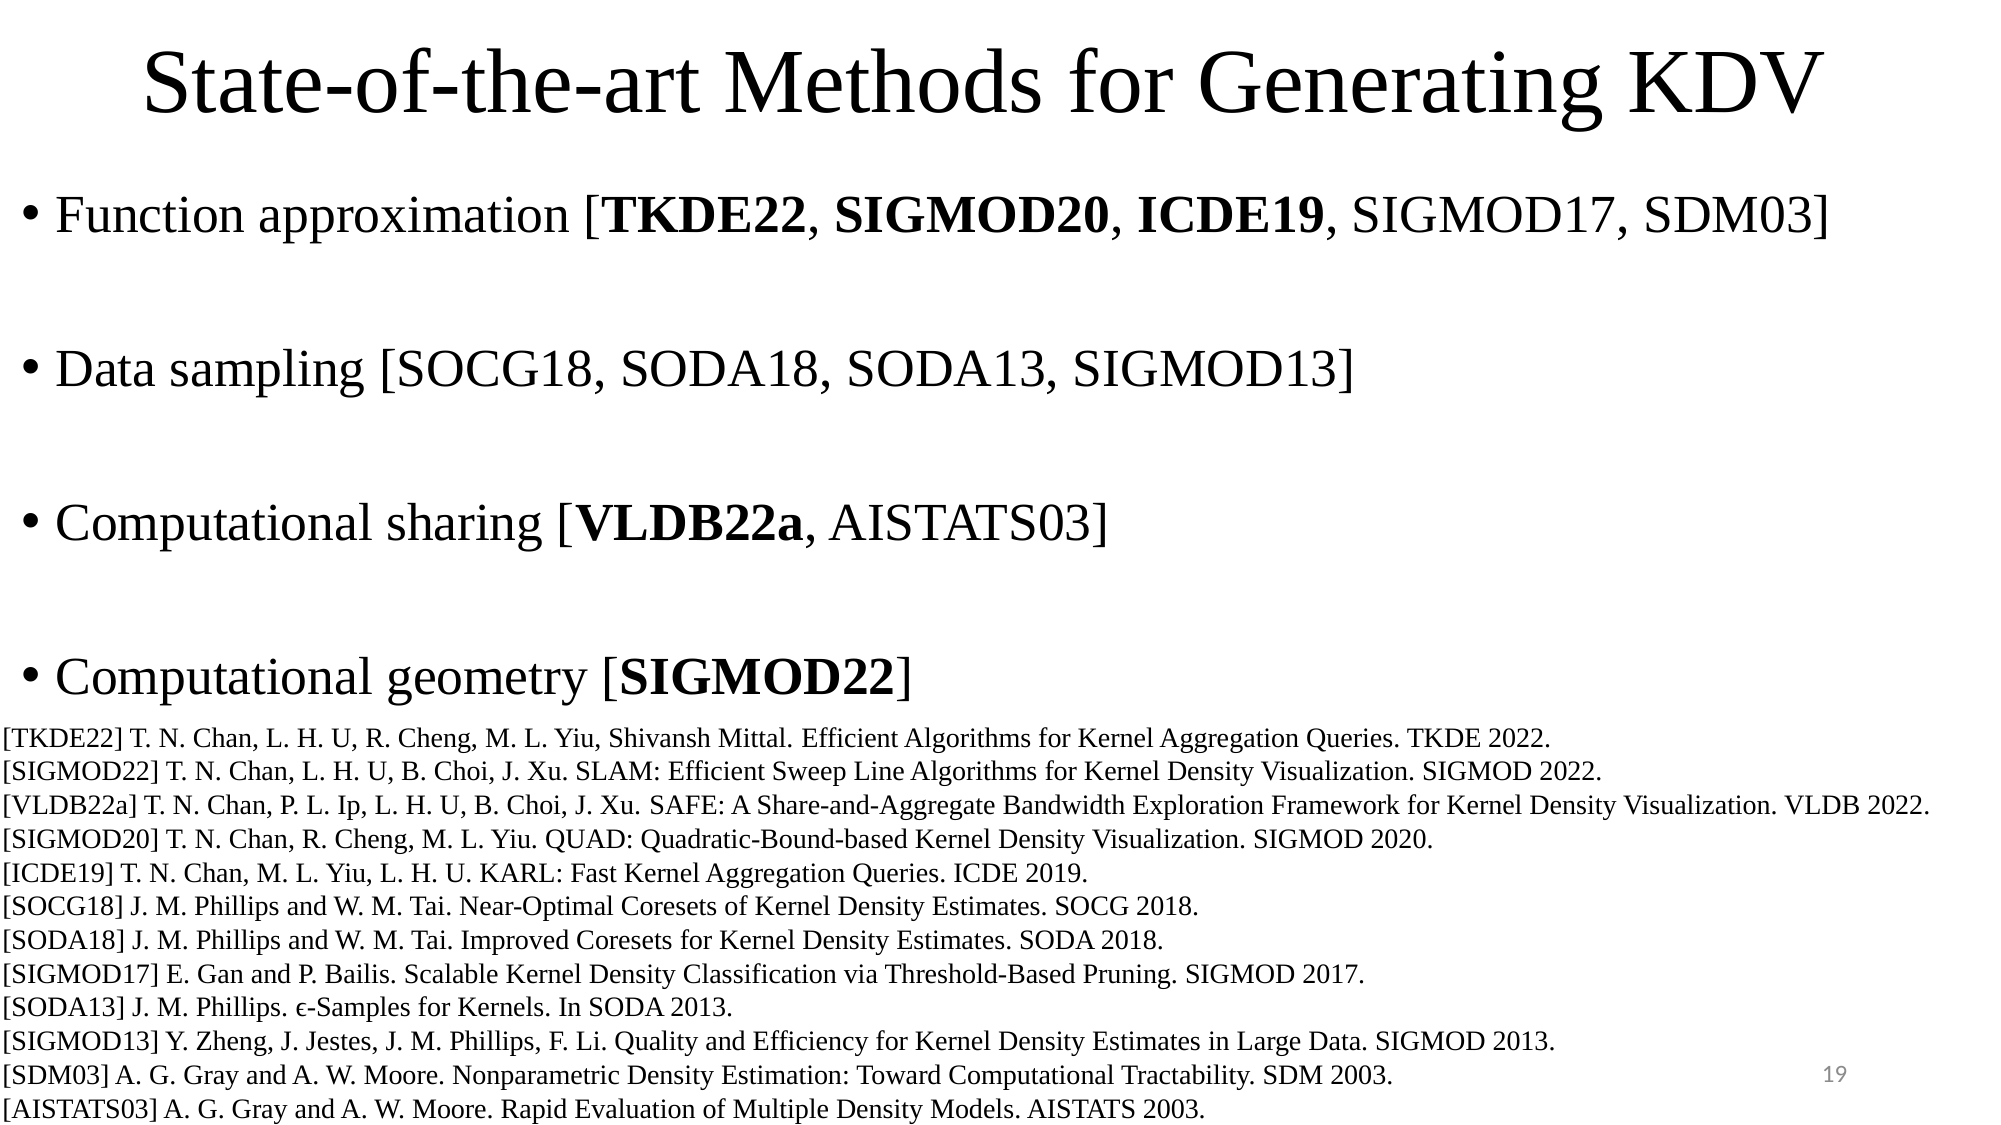

# State-of-the-art Methods for Generating KDV
Function approximation [TKDE22, SIGMOD20, ICDE19, SIGMOD17, SDM03]

Data sampling [SOCG18, SODA18, SODA13, SIGMOD13]

Computational sharing [VLDB22a, AISTATS03]

Computational geometry [SIGMOD22]

[TKDE22] T. N. Chan, L. H. U, R. Cheng, M. L. Yiu, Shivansh Mittal. Efficient Algorithms for Kernel Aggregation Queries. TKDE 2022.
[SIGMOD22] T. N. Chan, L. H. U, B. Choi, J. Xu. SLAM: Efficient Sweep Line Algorithms for Kernel Density Visualization. SIGMOD 2022.
[VLDB22a] T. N. Chan, P. L. Ip, L. H. U, B. Choi, J. Xu. SAFE: A Share-and-Aggregate Bandwidth Exploration Framework for Kernel Density Visualization. VLDB 2022.
[SIGMOD20] T. N. Chan, R. Cheng, M. L. Yiu. QUAD: Quadratic-Bound-based Kernel Density Visualization. SIGMOD 2020.
[ICDE19] T. N. Chan, M. L. Yiu, L. H. U. KARL: Fast Kernel Aggregation Queries. ICDE 2019.
[SOCG18] J. M. Phillips and W. M. Tai. Near-Optimal Coresets of Kernel Density Estimates. SOCG 2018.
[SODA18] J. M. Phillips and W. M. Tai. Improved Coresets for Kernel Density Estimates. SODA 2018.
[SIGMOD17] E. Gan and P. Bailis. Scalable Kernel Density Classification via Threshold-Based Pruning. SIGMOD 2017.
[SODA13] J. M. Phillips. ϵ-Samples for Kernels. In SODA 2013.
[SIGMOD13] Y. Zheng, J. Jestes, J. M. Phillips, F. Li. Quality and Efficiency for Kernel Density Estimates in Large Data. SIGMOD 2013.
[SDM03] A. G. Gray and A. W. Moore. Nonparametric Density Estimation: Toward Computational Tractability. SDM 2003.
[AISTATS03] A. G. Gray and A. W. Moore. Rapid Evaluation of Multiple Density Models. AISTATS 2003.
19